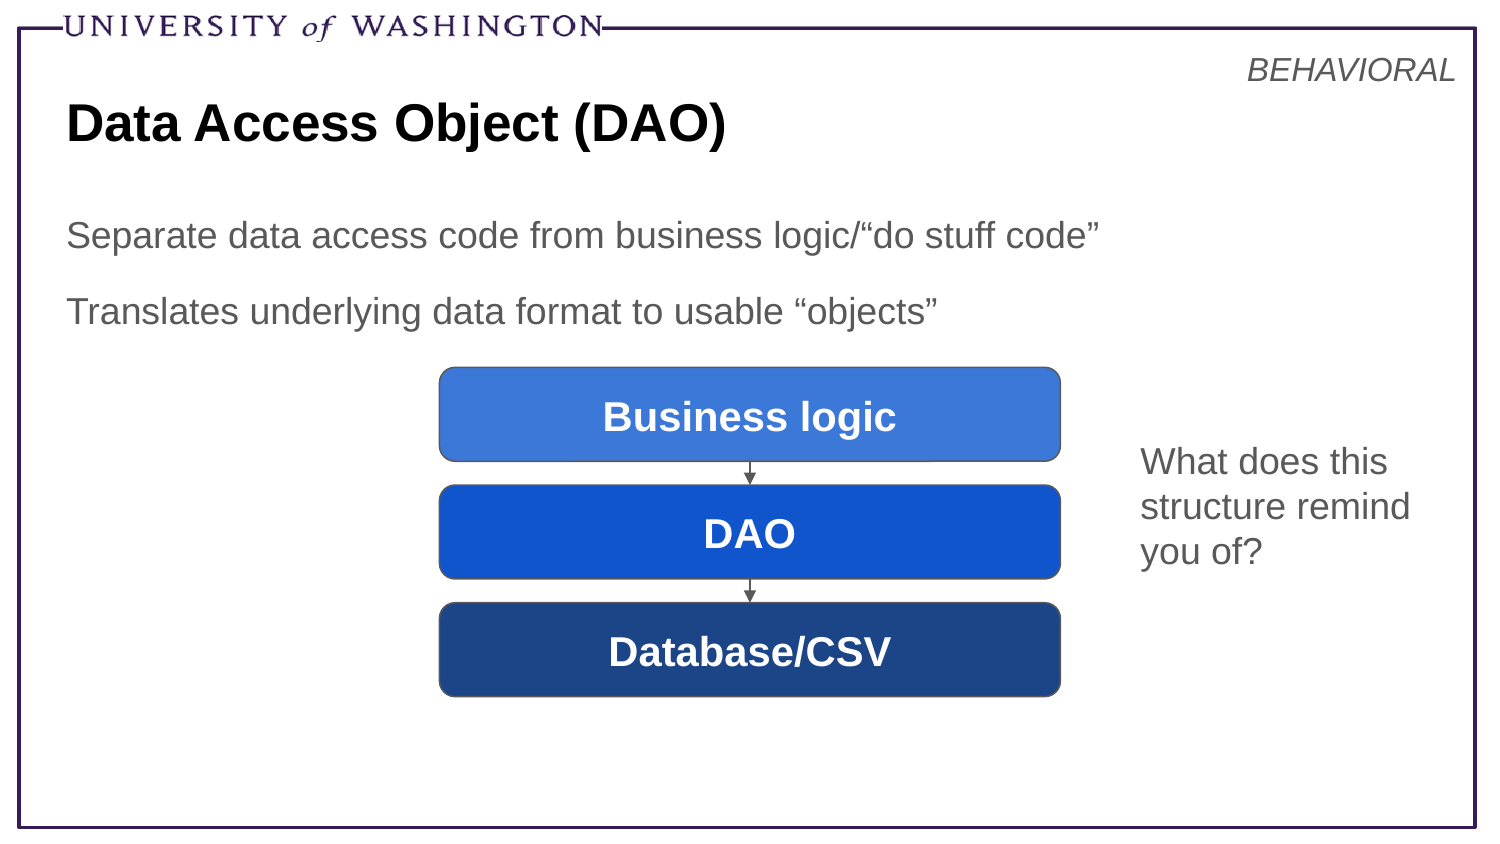

BEHAVIORAL
# Data Access Object (DAO)
Separate data access code from business logic/“do stuff code”
Translates underlying data format to usable “objects”
Business logic
What does this structure remind you of?
DAO
Database/CSV